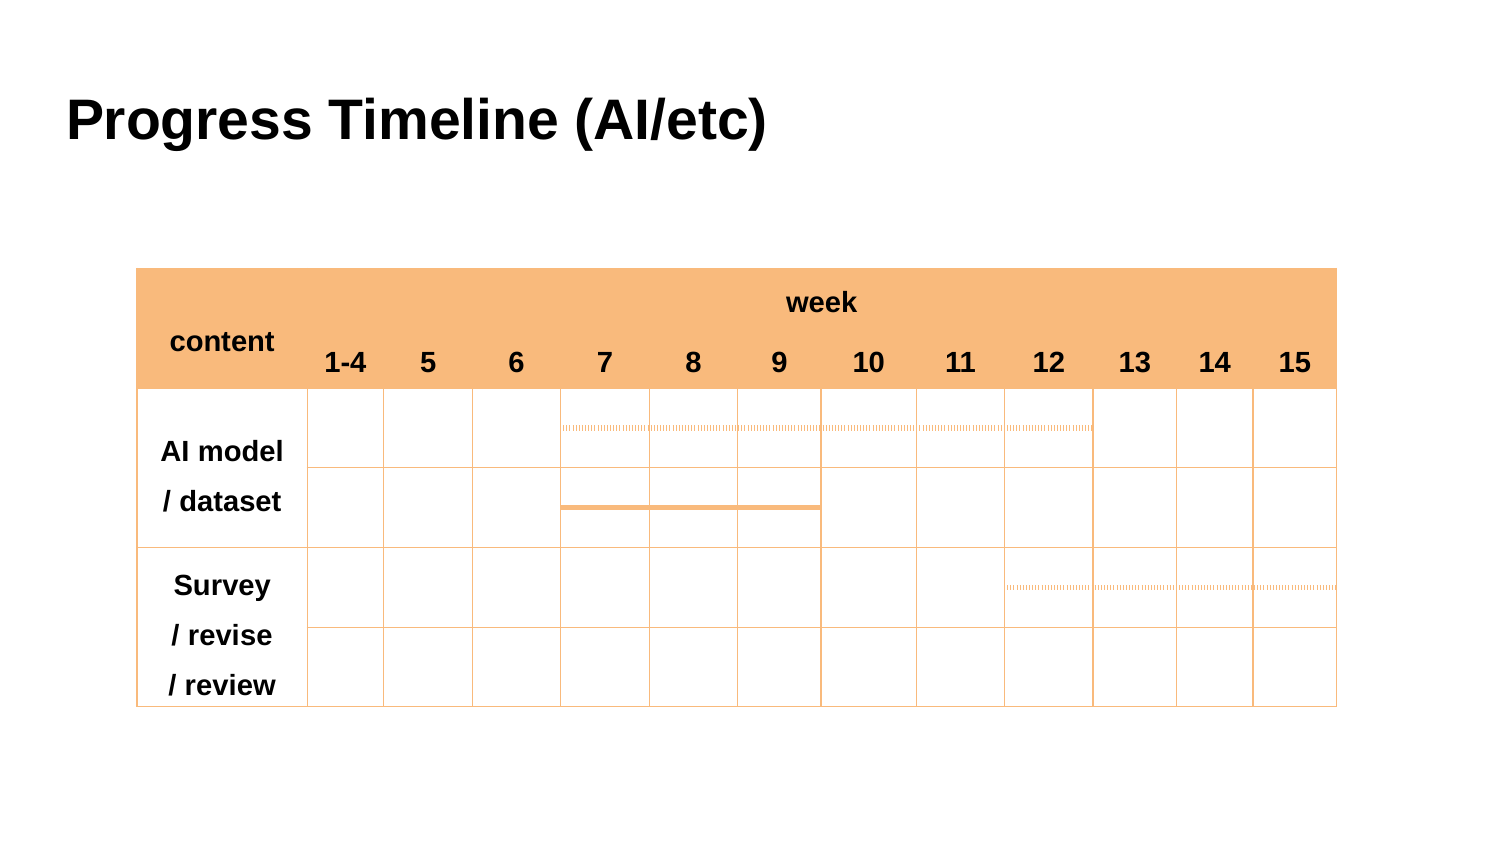

# Progress Timeline (AI/etc)
| content | week |  |  |  |  |  |  |  |  |  |  |  |
| --- | --- | --- | --- | --- | --- | --- | --- | --- | --- | --- | --- | --- |
|  | 1-4 | 5 | 6 | 7 | 8 | 9 | 10 | 11 | 12 | 13 | 14 | 15 |
| AI model / dataset |  |  |  |  |  |  |  |  |  |  |  |  |
|  |  |  |  |  |  |  |  |  |  |  |  |  |
|  |  |  |  |  |  |  |  |  |  |  |  |  |
|  |  |  |  |  |  |  |  |  |  |  |  |  |
| Survey / revise / review |  |  |  |  |  |  |  |  |  |  |  |  |
|  |  |  |  |  |  |  |  |  |  |  |  |  |
|  |  |  |  |  |  |  |  |  |  |  |  |  |
|  |  |  |  |  |  |  |  |  |  |  |  |  |